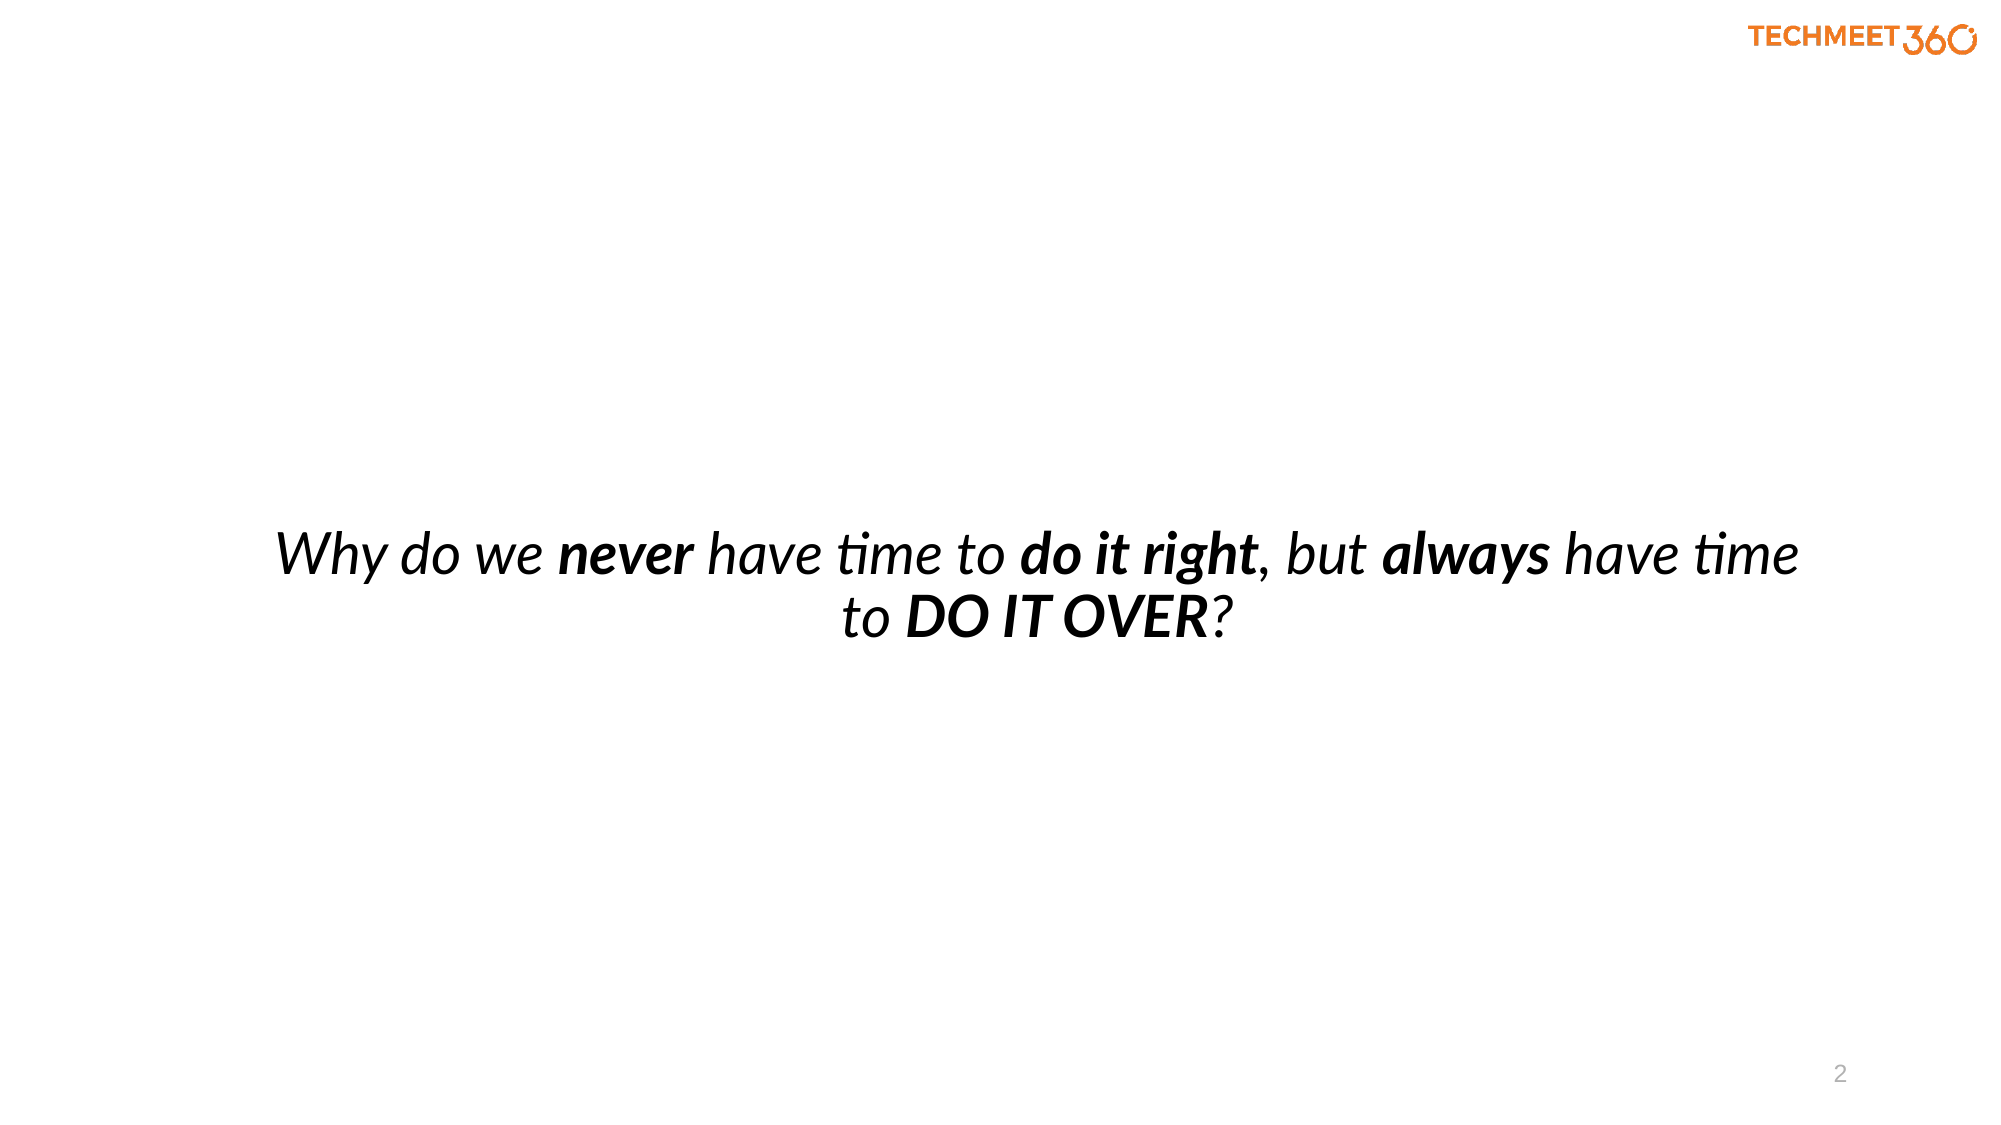

#
Why do we never have time to do it right, but always have time to DO IT OVER?

2